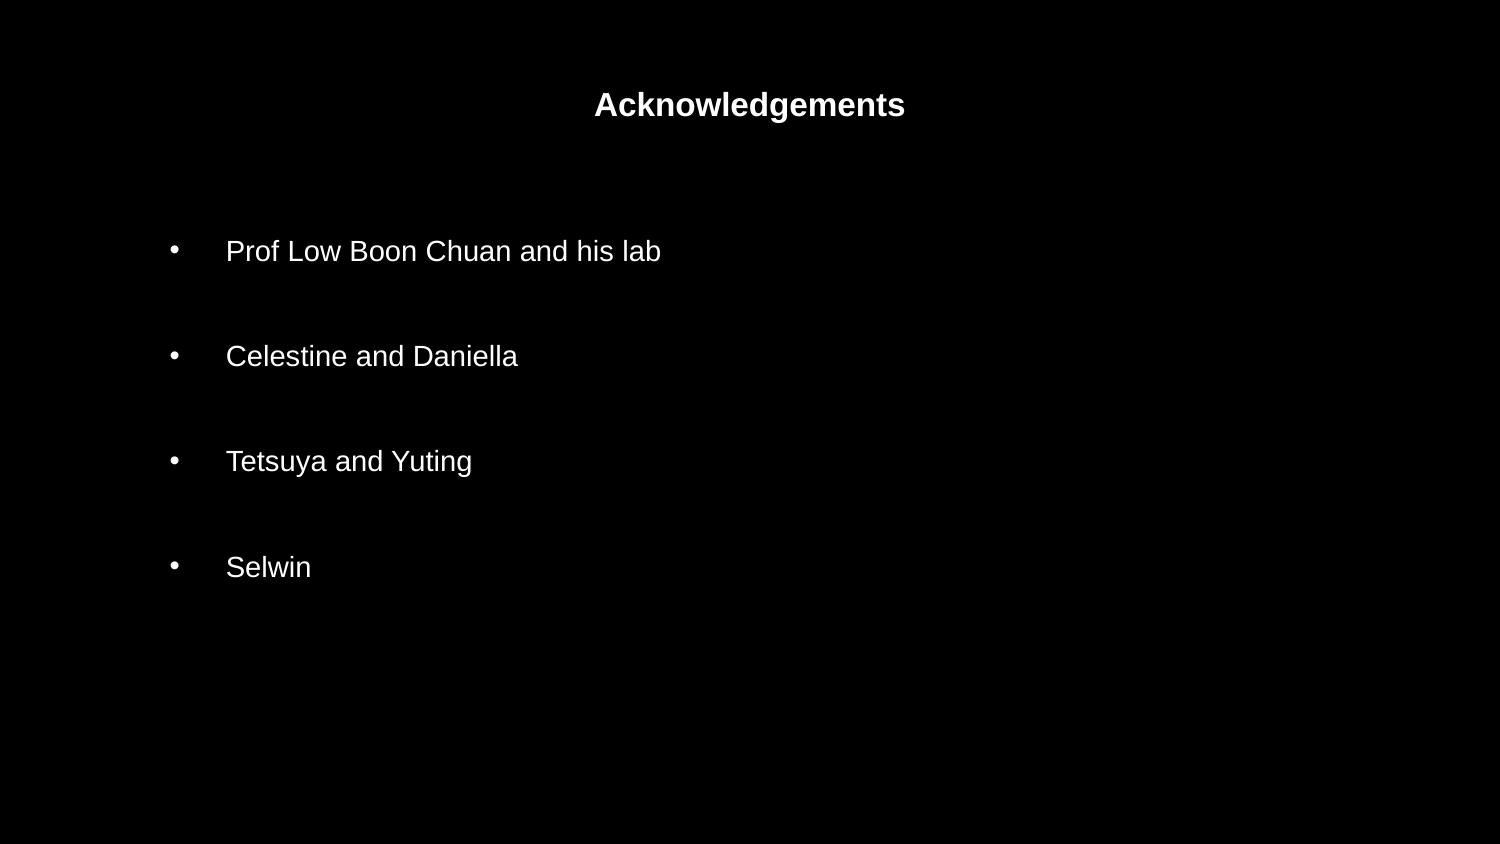

# Acknowledgements
Prof Low Boon Chuan and his lab

Celestine and Daniella

Tetsuya and Yuting

Selwin